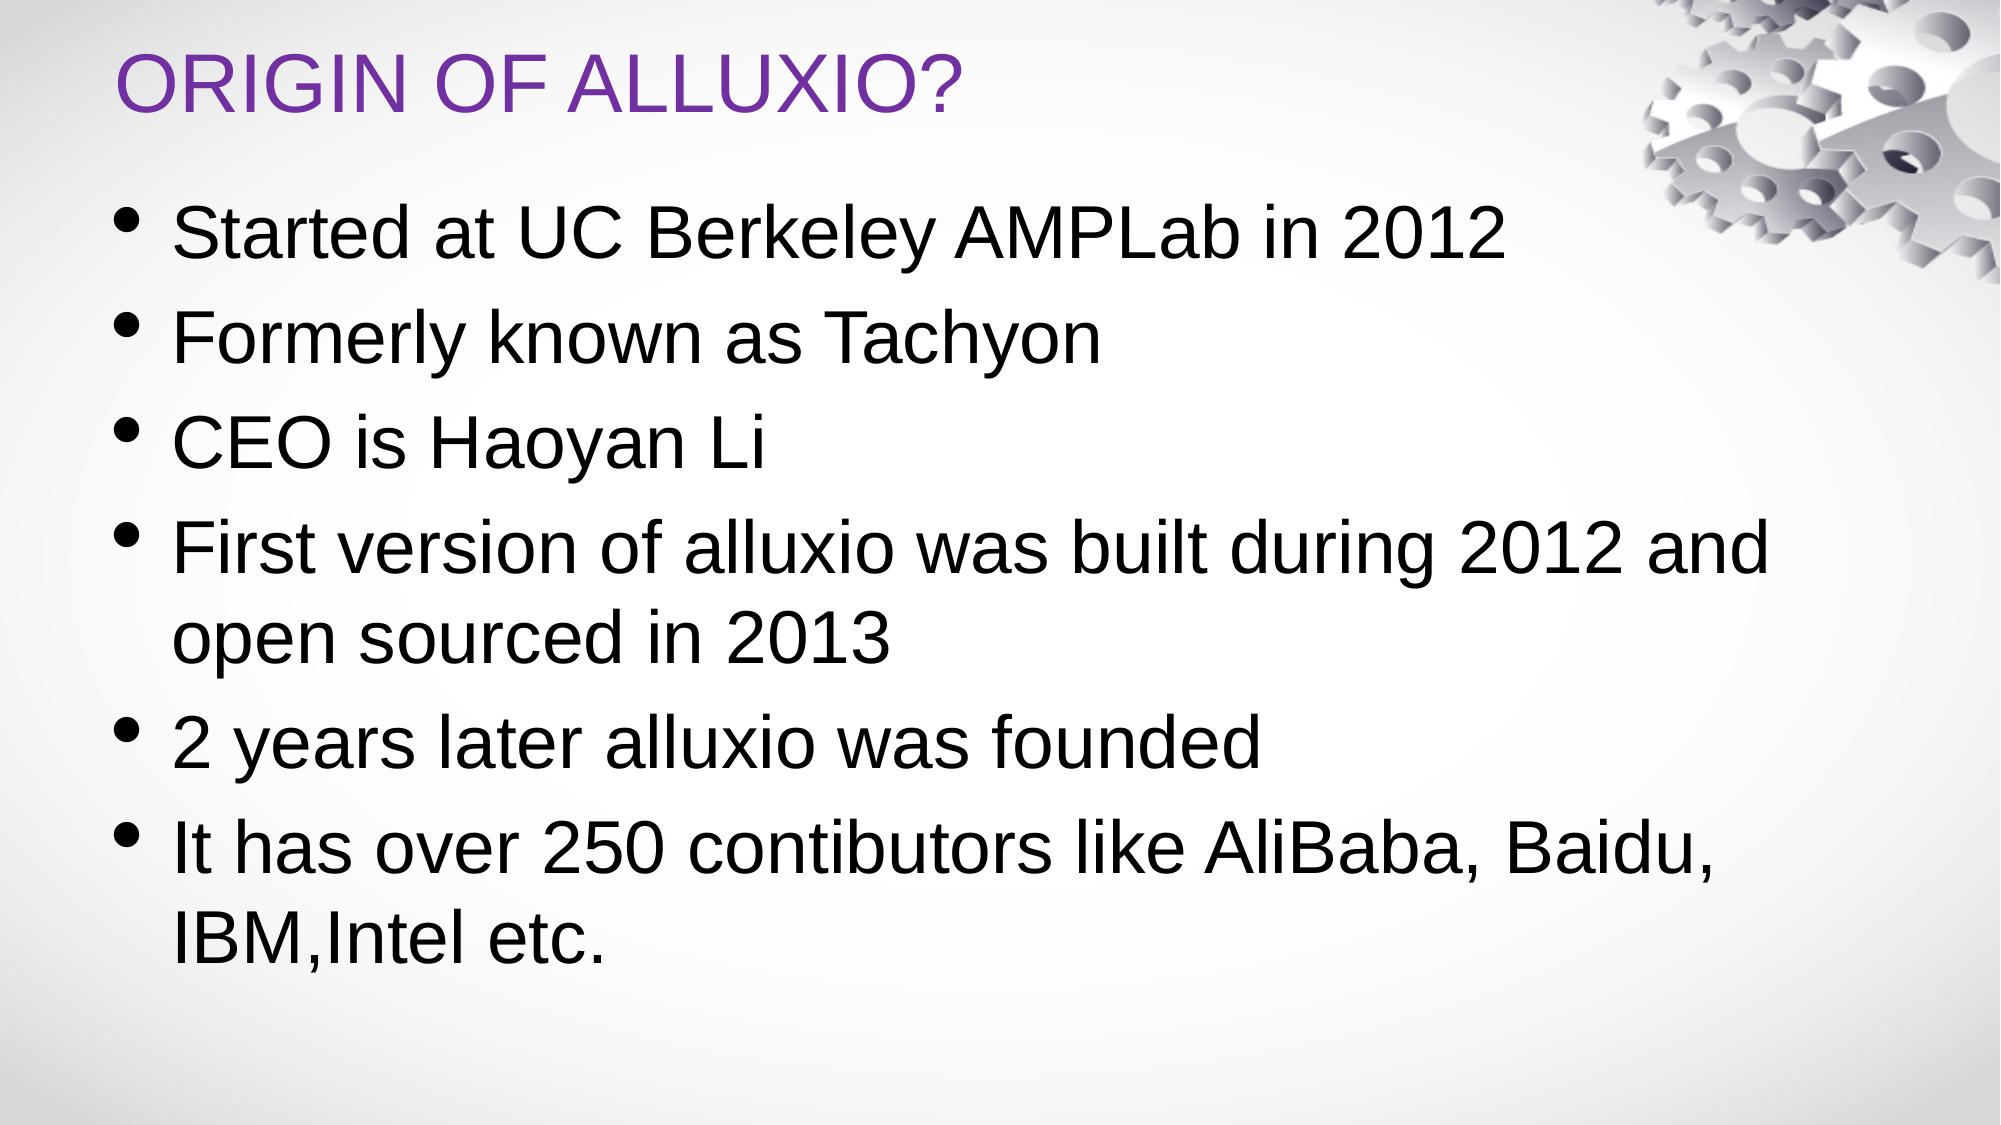

ORIGIN OF ALLUXIO?
Started at UC Berkeley AMPLab in 2012
Formerly known as Tachyon
CEO is Haoyan Li
First version of alluxio was built during 2012 and open sourced in 2013
2 years later alluxio was founded
It has over 250 contibutors like AliBaba, Baidu, IBM,Intel etc.